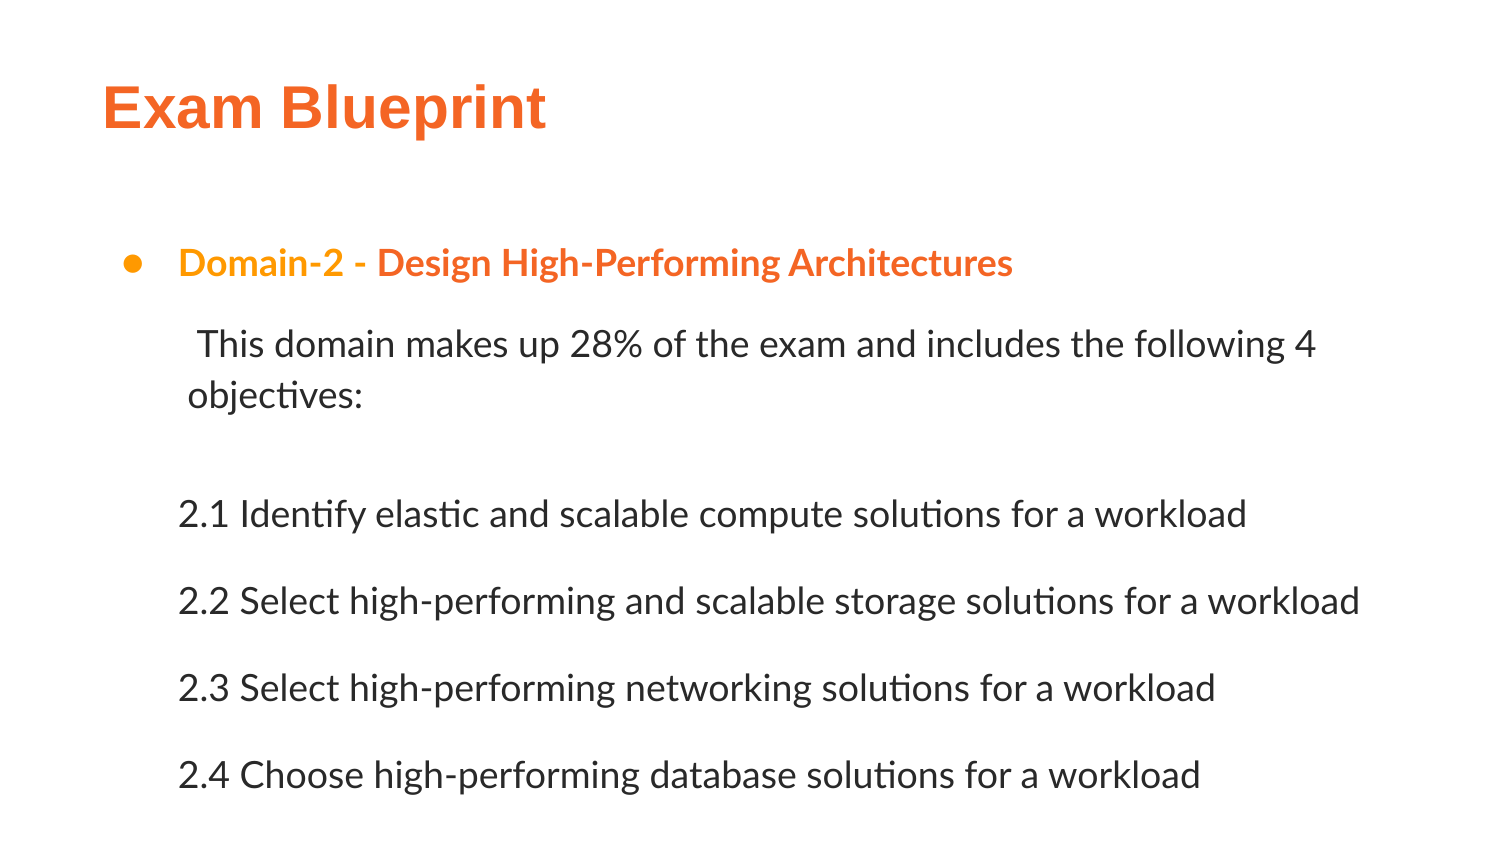

Exam Blueprint
Domain-2 - Design High-Performing Architectures
This domain makes up 28% of the exam and includes the following 4 objectives:
2.1 Identify elastic and scalable compute solutions for a workload
2.2 Select high-performing and scalable storage solutions for a workload
2.3 Select high-performing networking solutions for a workload
2.4 Choose high-performing database solutions for a workload